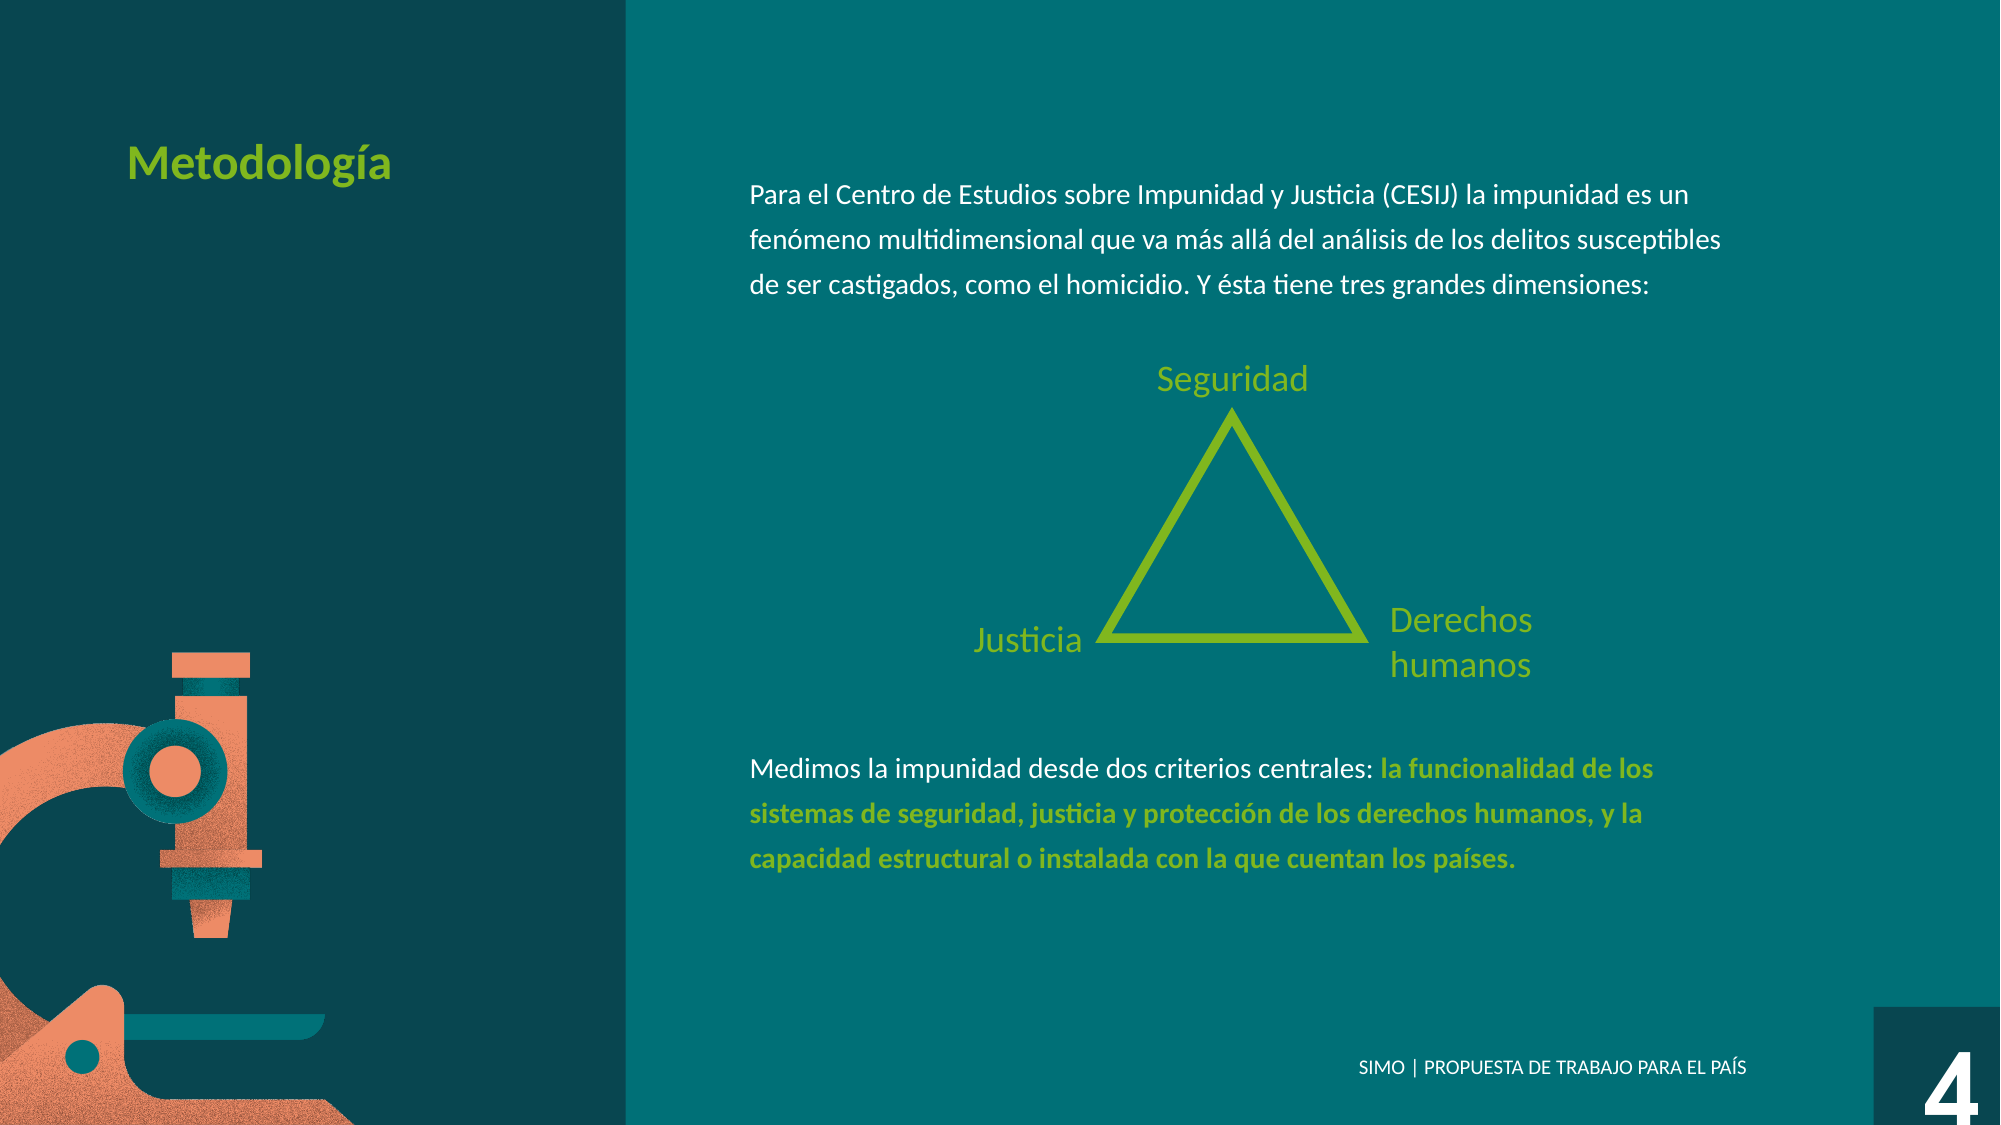

Metodología
Para el Centro de Estudios sobre Impunidad y Justicia (CESIJ) la impunidad es un fenómeno multidimensional que va más allá del análisis de los delitos susceptibles de ser castigados, como el homicidio. Y ésta tiene tres grandes dimensiones:
Seguridad

Derechos
humanos
Justicia
Medimos la impunidad desde dos criterios centrales: la funcionalidad de los sistemas de seguridad, justicia y protección de los derechos humanos, y la capacidad estructural o instalada con la que cuentan los países.